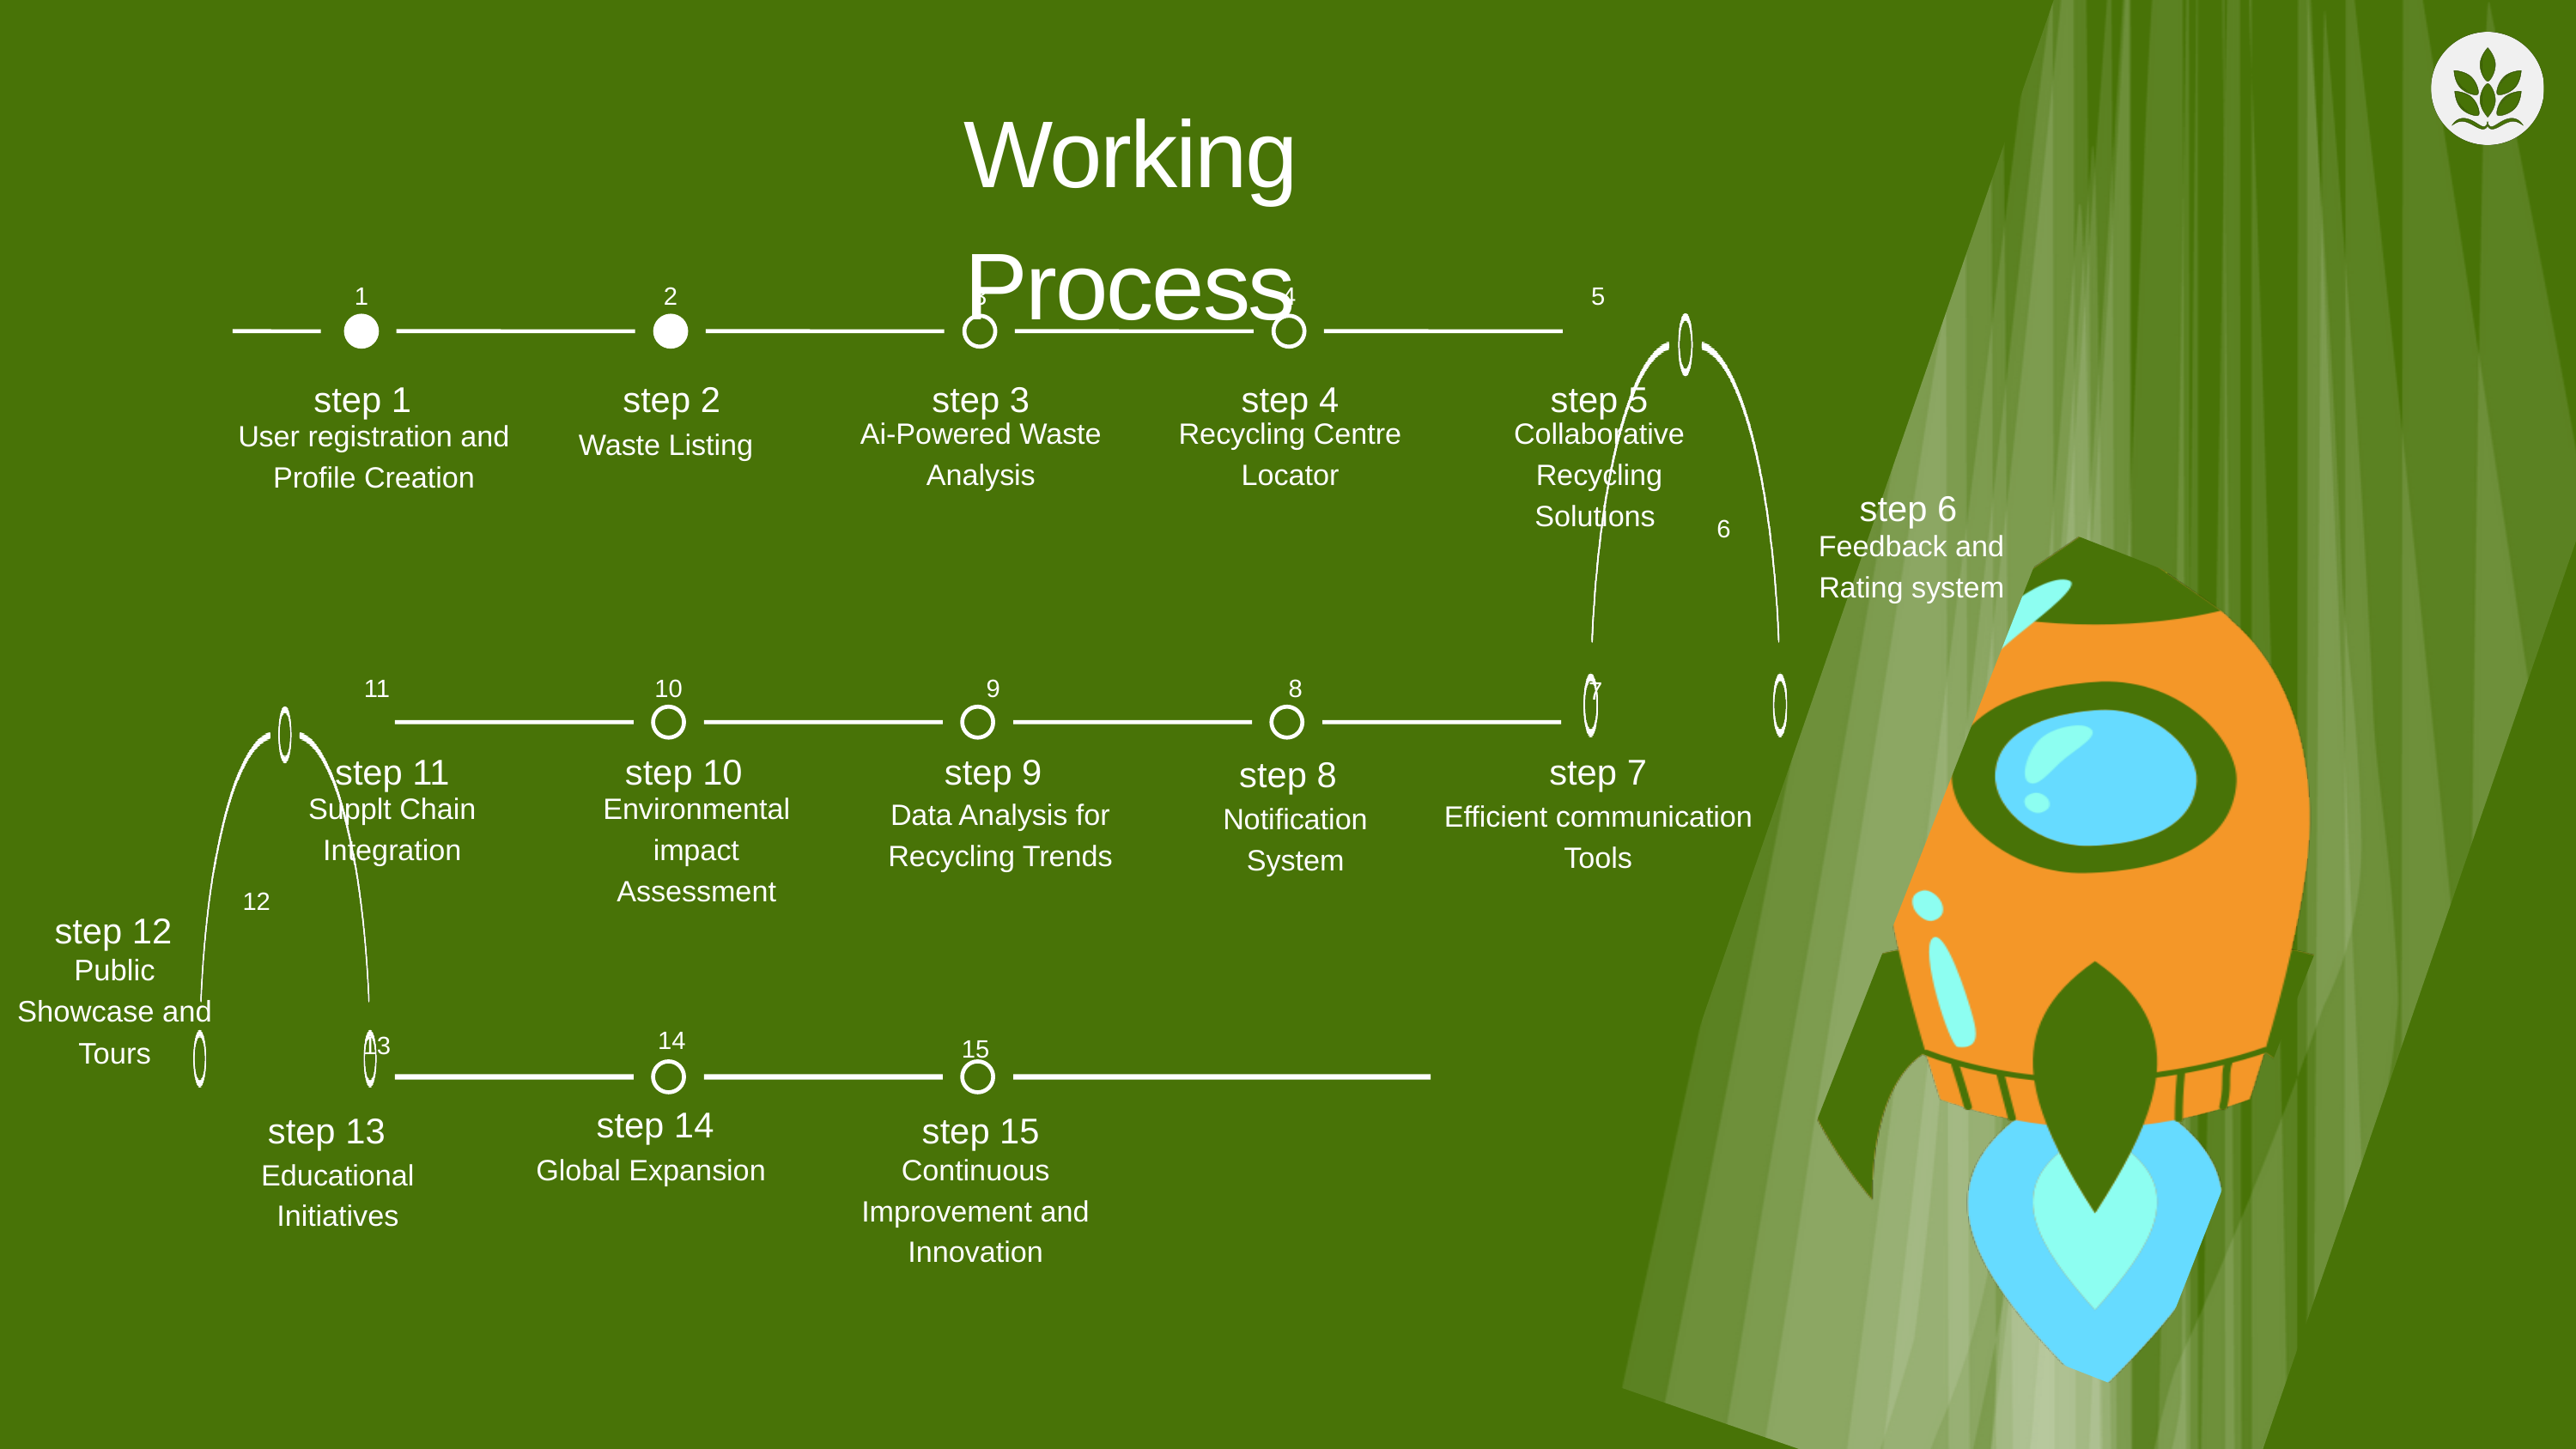

Working Process
1
2
3
4
5

step 1
step 2
step 3
step 4
step 5
Ai-Powered Waste Analysis
Recycling Centre Locator
Collaborative Recycling Solutions
User registration and Profile Creation
Waste Listing

step 6
6
Feedback and Rating system

11
10
9
8
7

step 11
step 10
step 9
step 7
step 8
Supplt Chain Integration
Environmental impact Assessment
Data Analysis for Recycling Trends
Efficient communication Tools
Notification System

12
step 12
Public Showcase and Tours
14
15

13
step 14
step 13
step 15
Global Expansion
Continuous Improvement and Innovation
Educational Initiatives